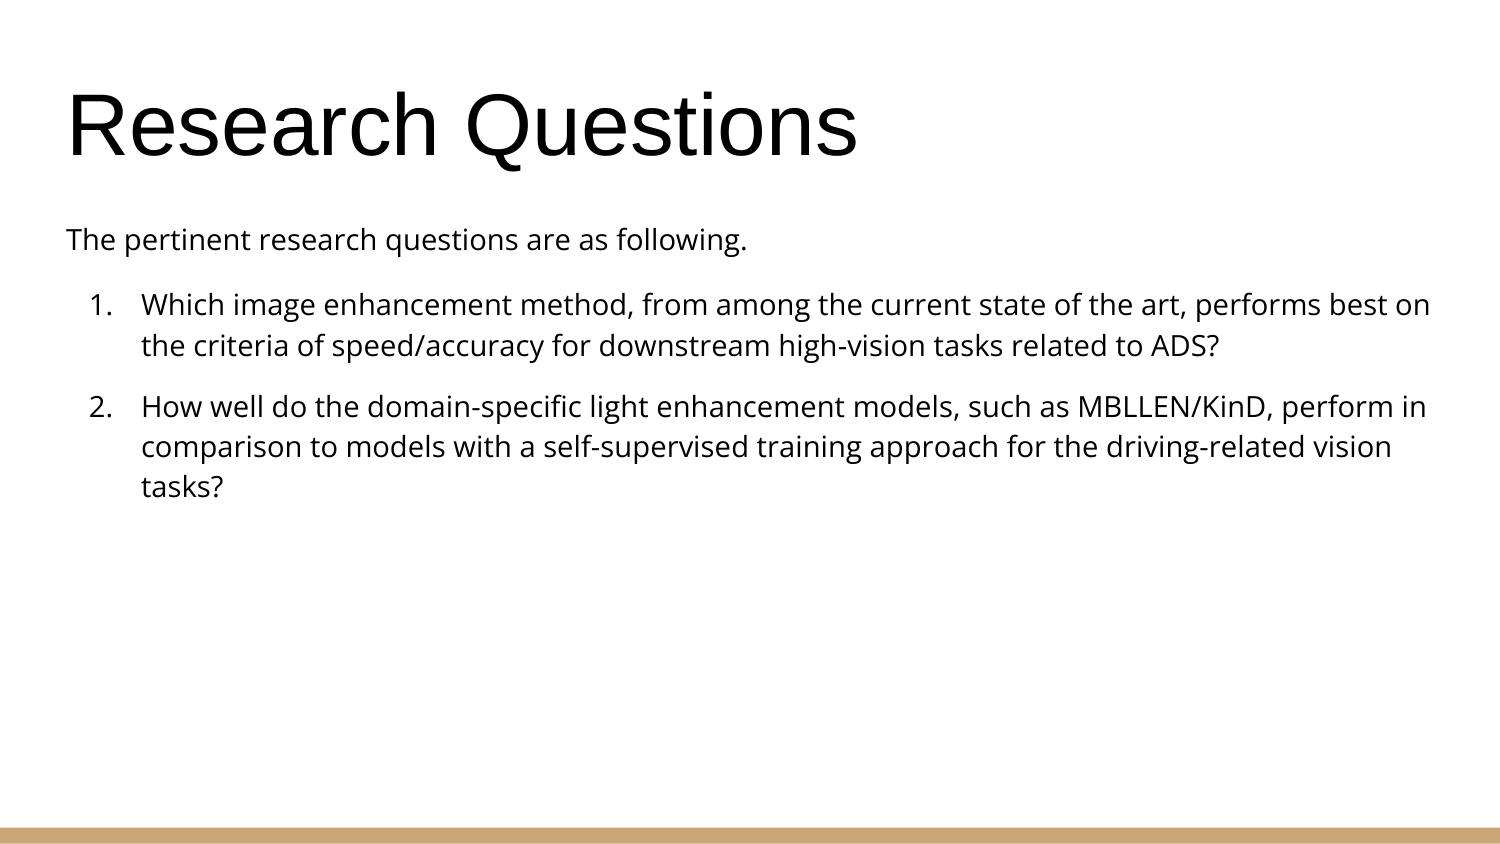

# Research Questions
The pertinent research questions are as following.
Which image enhancement method, from among the current state of the art, performs best on the criteria of speed/accuracy for downstream high-vision tasks related to ADS?
How well do the domain-specific light enhancement models, such as MBLLEN/KinD, perform in comparison to models with a self-supervised training approach for the driving-related vision tasks?